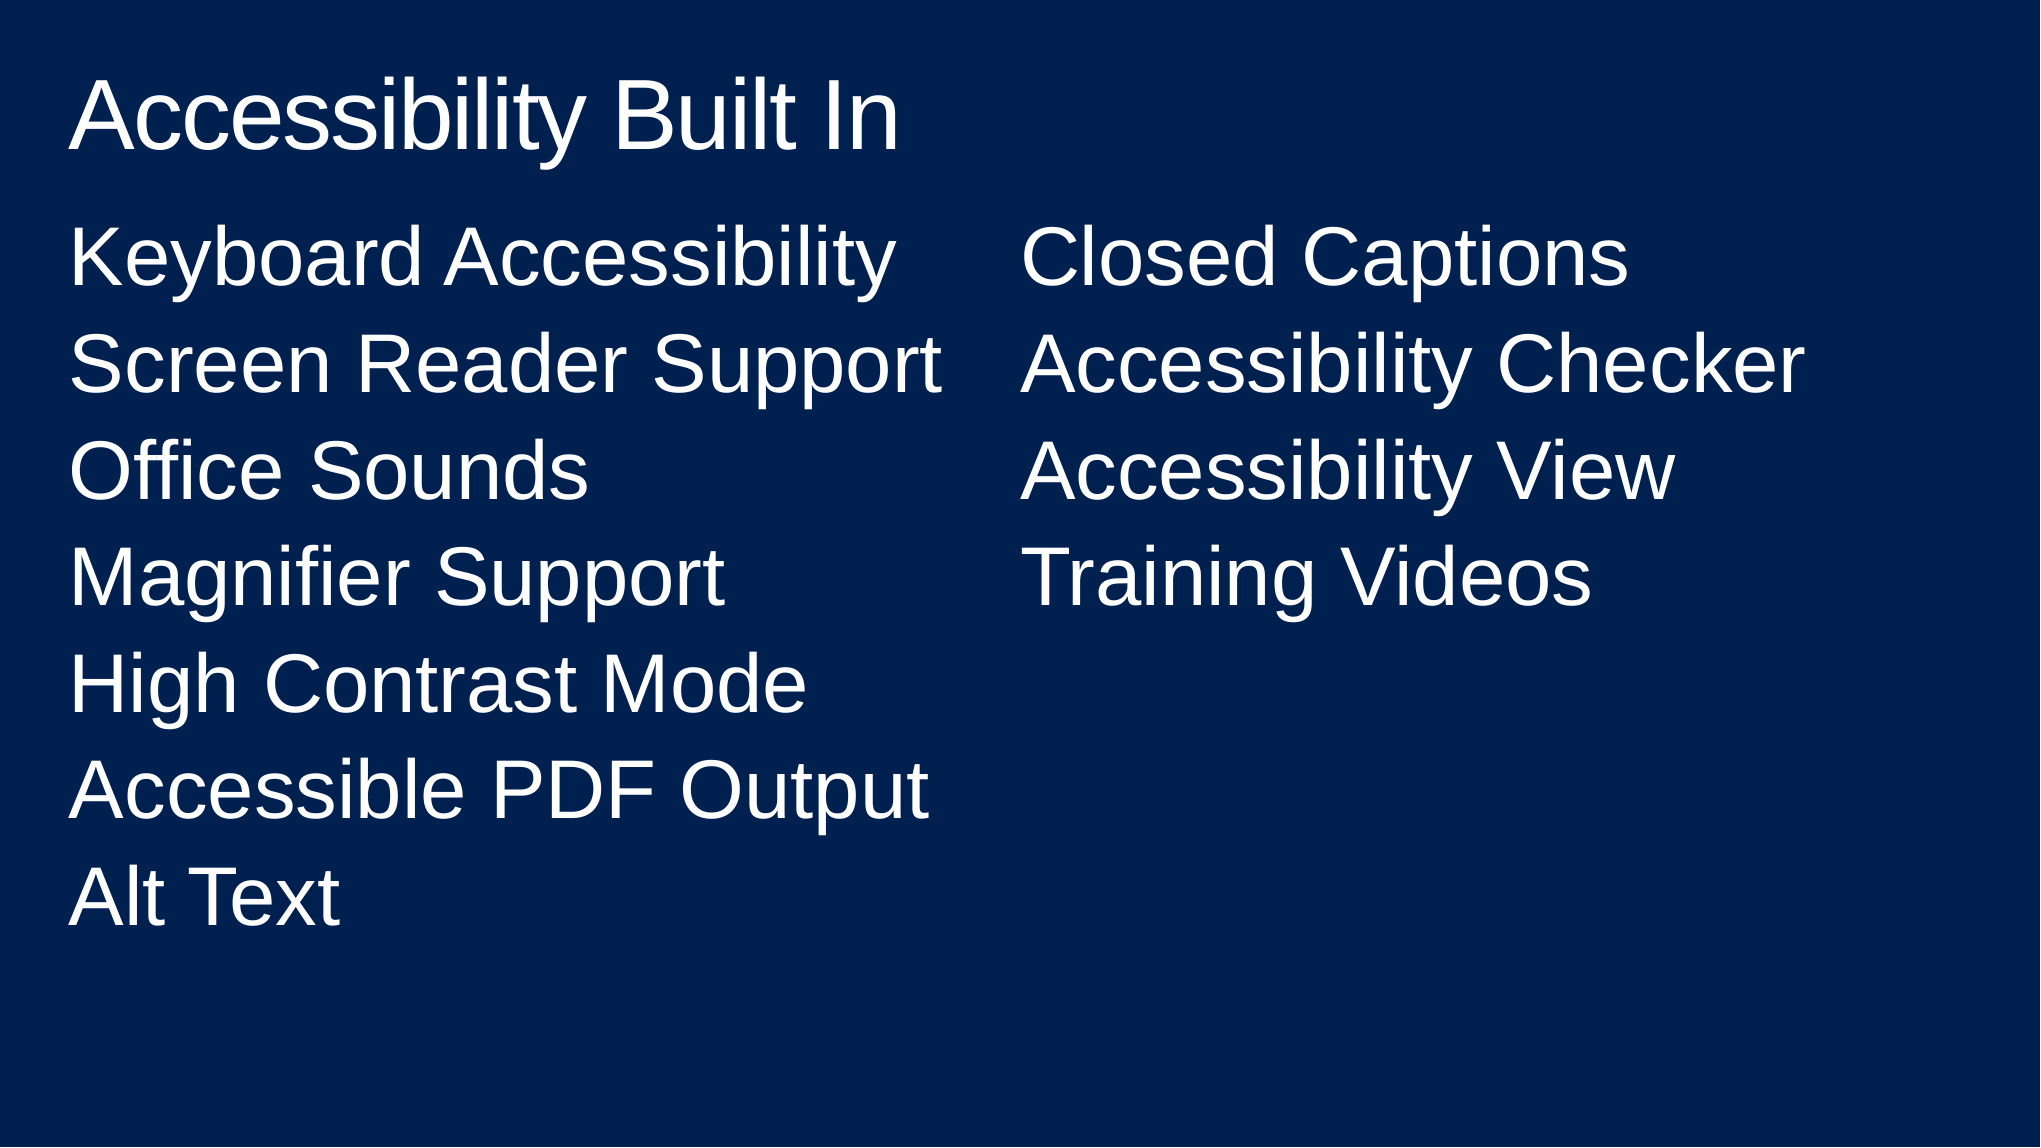

# Accessibility Built In
Keyboard Accessibility
Screen Reader Support
Office Sounds
Magnifier Support
High Contrast Mode
Accessible PDF Output
Alt Text
Closed Captions
Accessibility Checker
Accessibility View
Training Videos